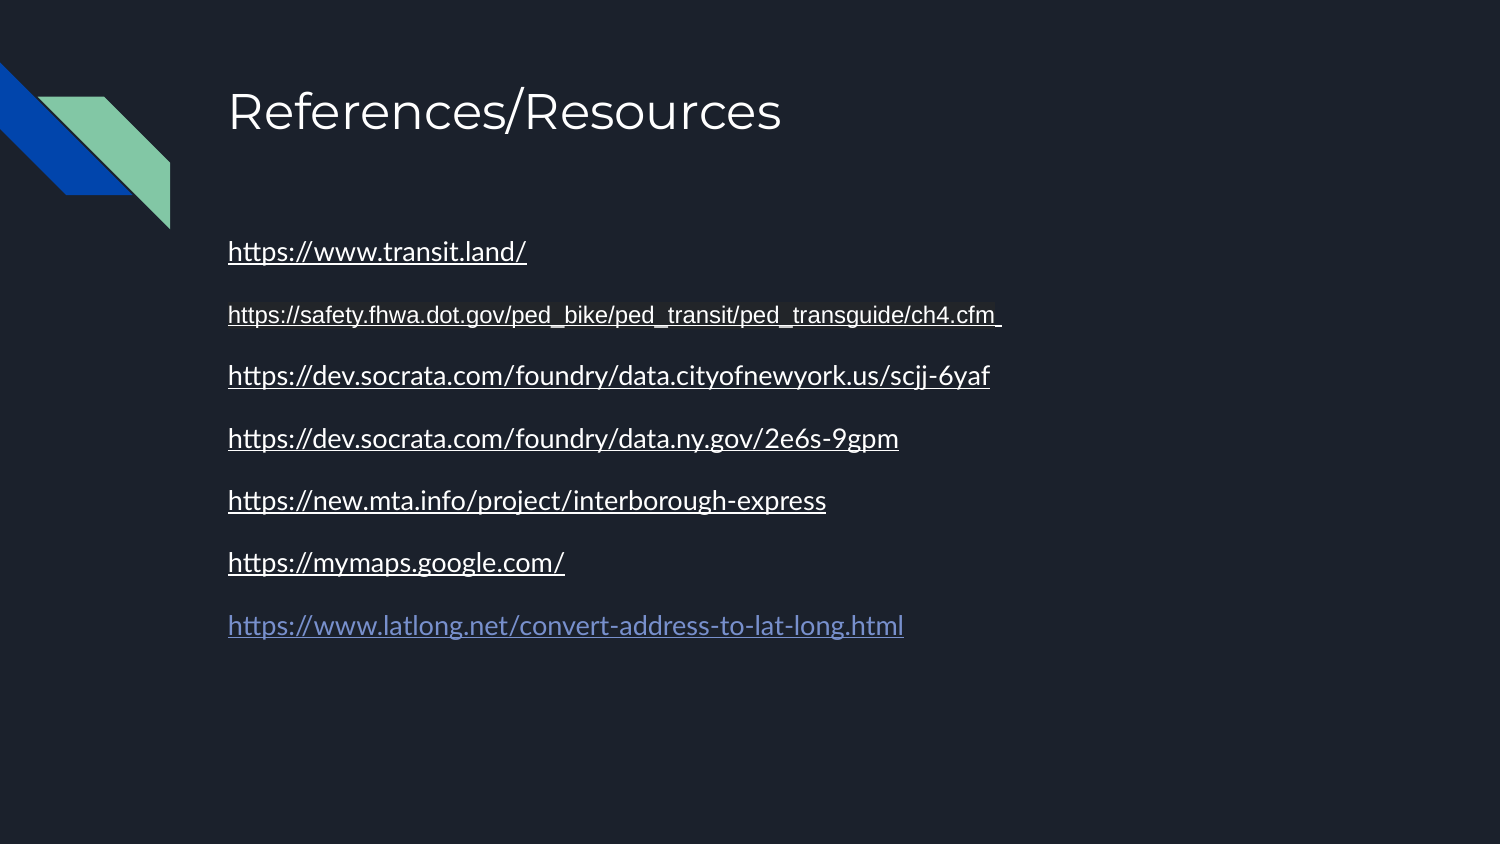

# References/Resources
https://www.transit.land/
https://safety.fhwa.dot.gov/ped_bike/ped_transit/ped_transguide/ch4.cfm
https://dev.socrata.com/foundry/data.cityofnewyork.us/scjj-6yaf
https://dev.socrata.com/foundry/data.ny.gov/2e6s-9gpm
https://new.mta.info/project/interborough-express
https://mymaps.google.com/
https://www.latlong.net/convert-address-to-lat-long.html